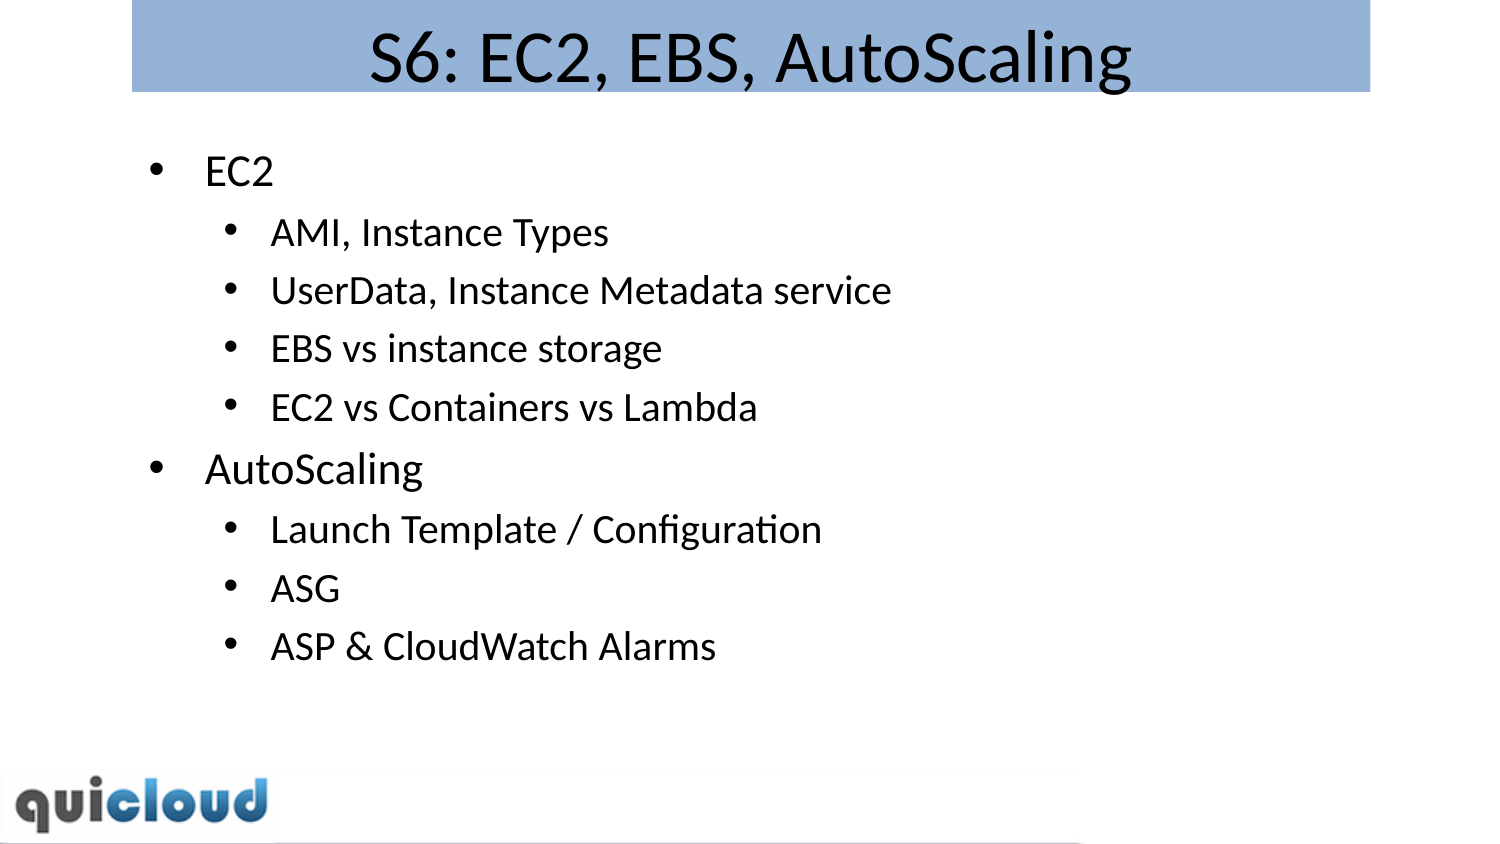

# S6: EC2, EBS, AutoScaling
EC2
AMI, Instance Types
UserData, Instance Metadata service
EBS vs instance storage
EC2 vs Containers vs Lambda
AutoScaling
Launch Template / Configuration
ASG
ASP & CloudWatch Alarms